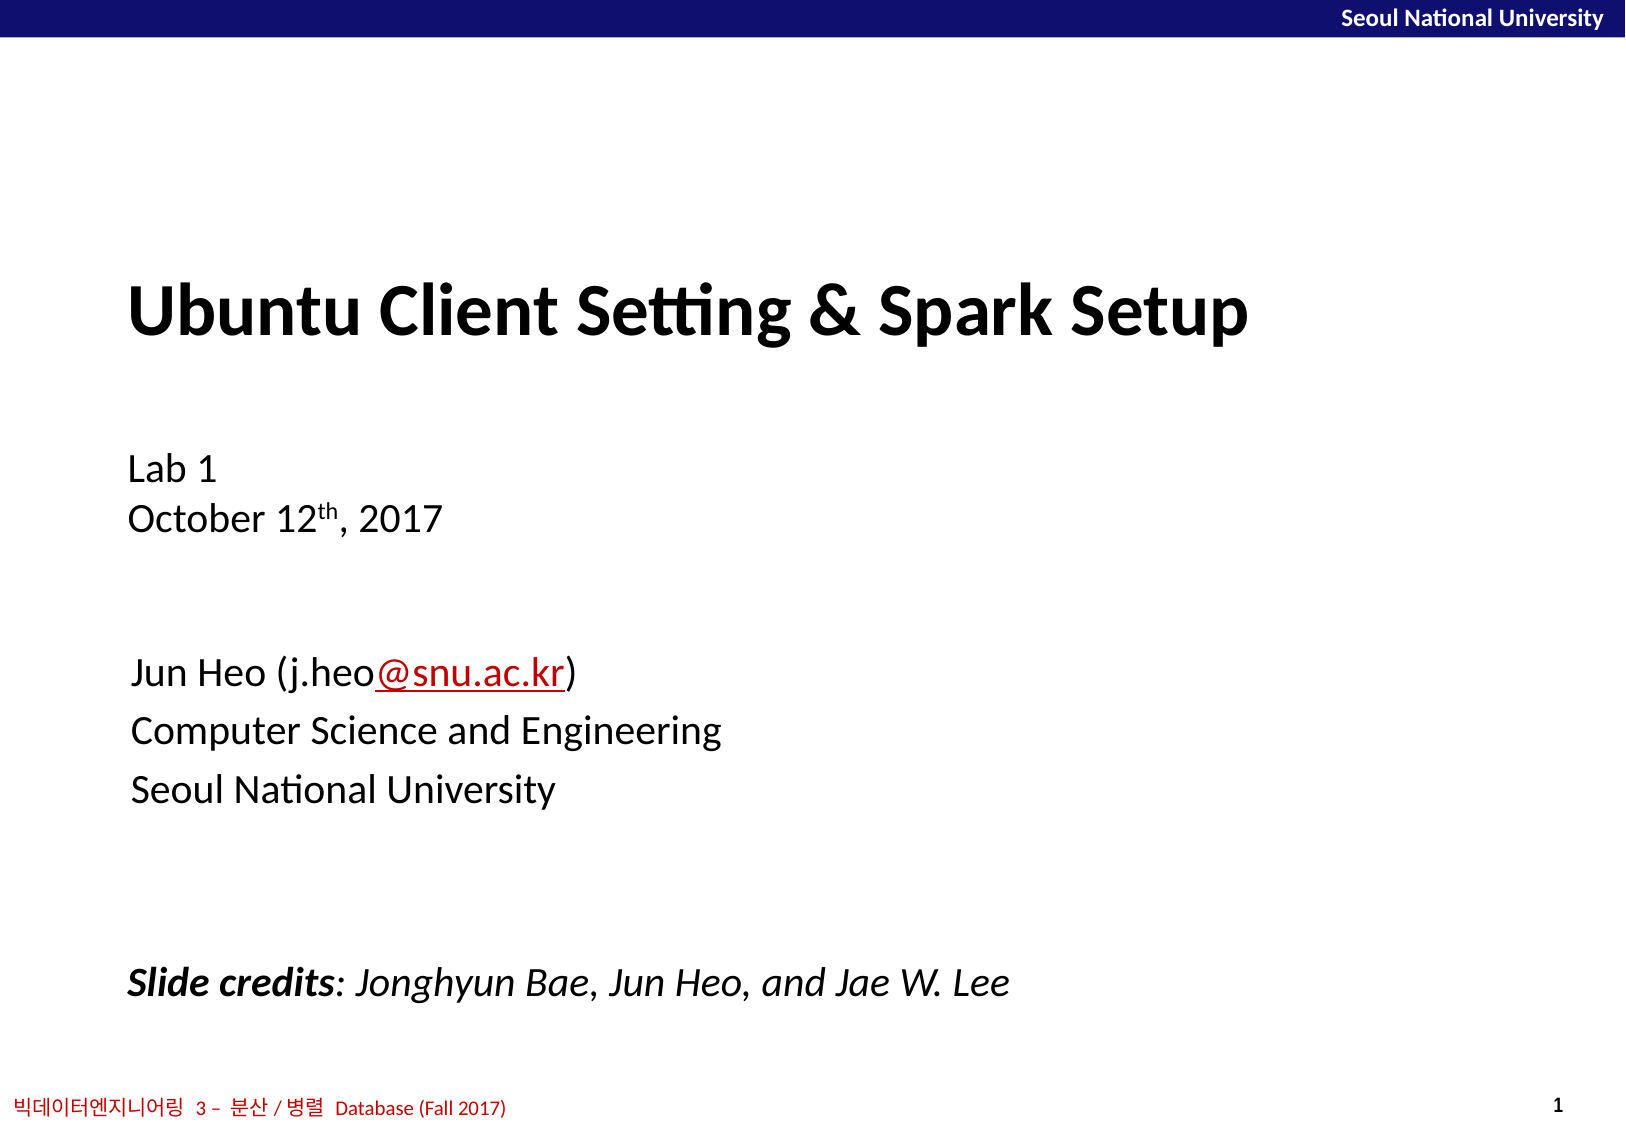

Ubuntu Client Setting & Spark Setup
Lab 1
October 12th, 2017
Jun Heo (j.heo@snu.ac.kr)
Computer Science and Engineering
Seoul National University
Slide credits: Jonghyun Bae, Jun Heo, and Jae W. Lee